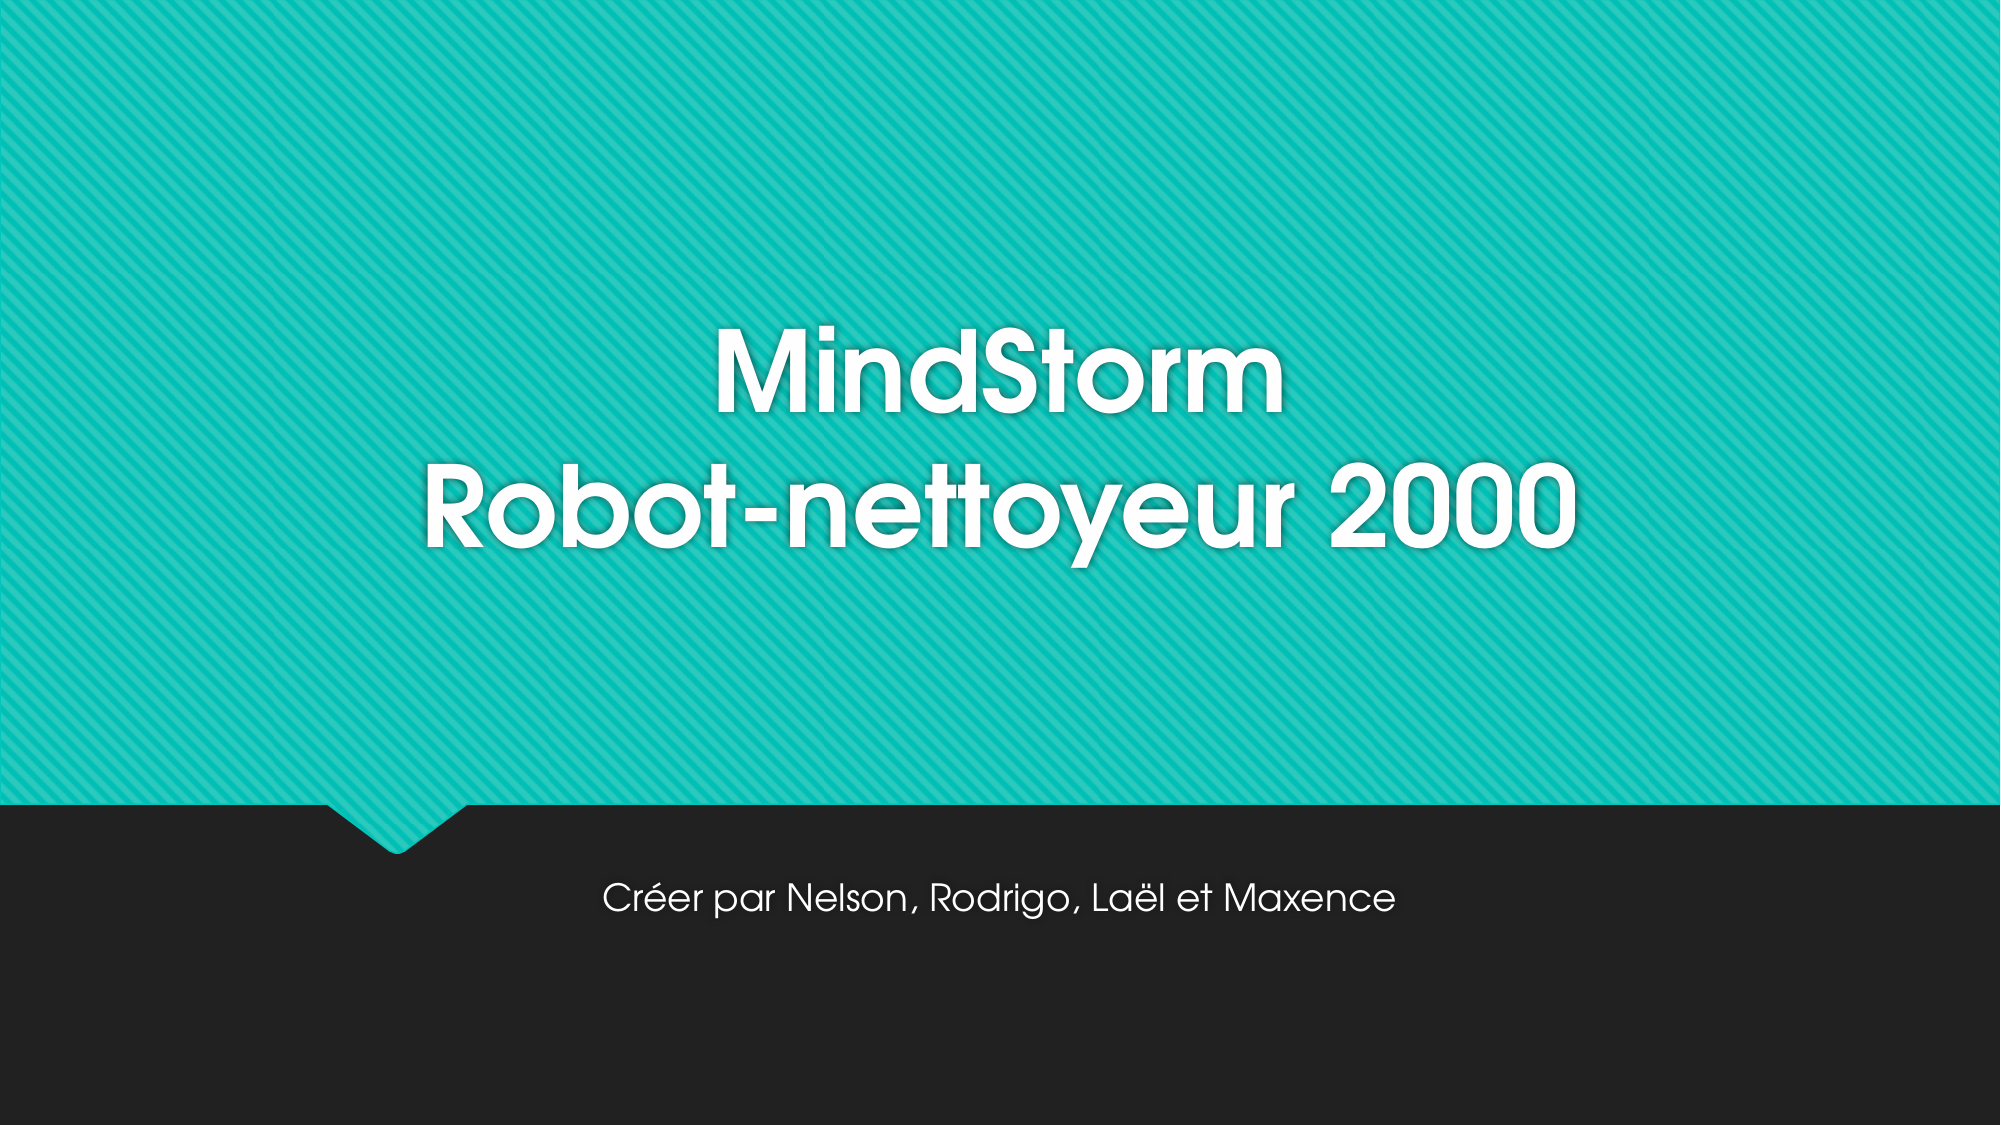

# MindStorm Robot-nettoyeur 2000
Créer par Nelson, Rodrigo, Laël et Maxence